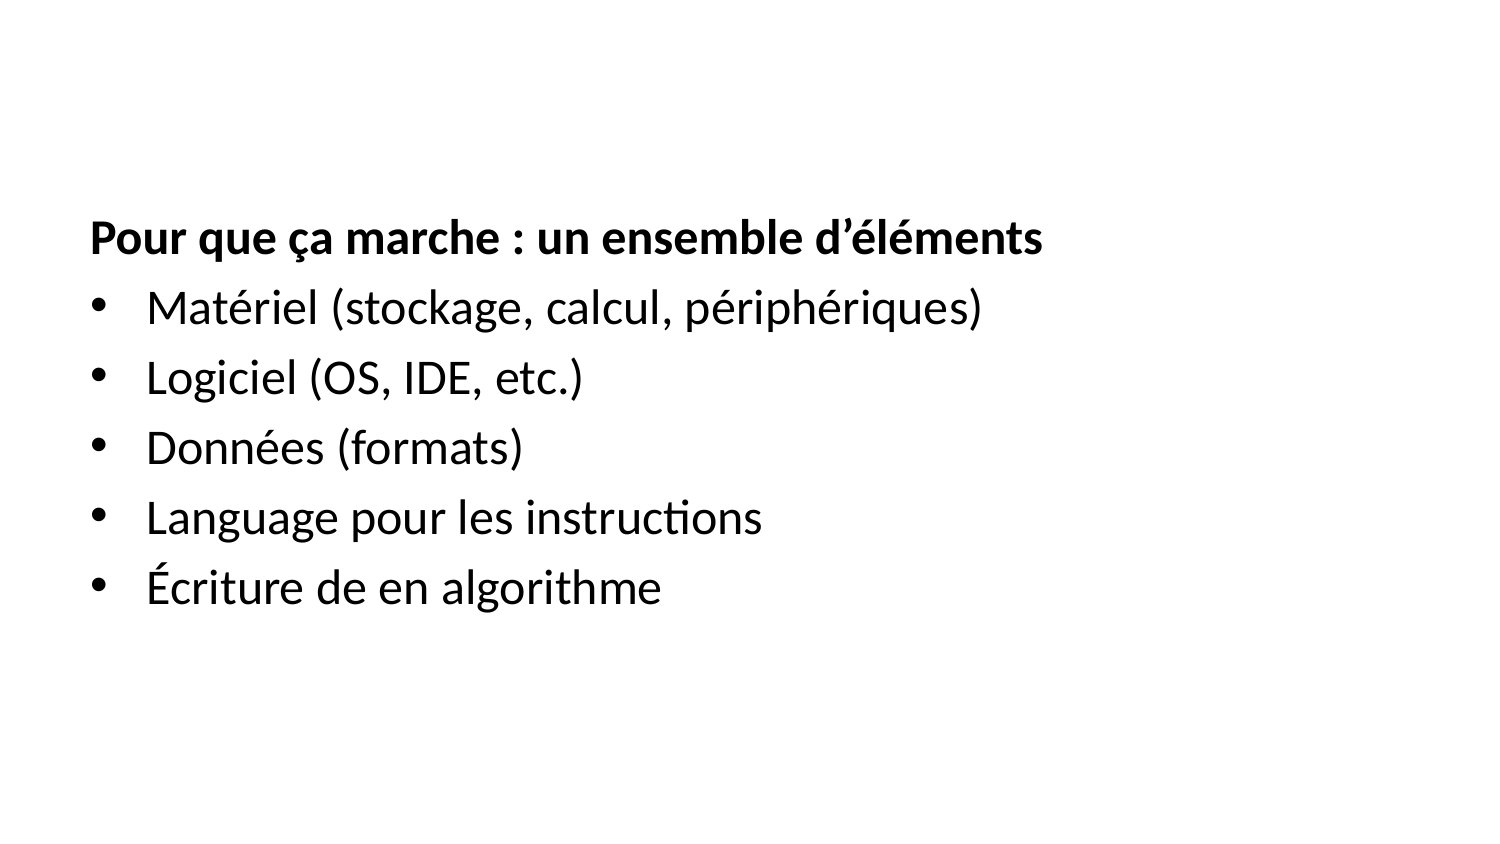

Pour que ça marche : un ensemble d’éléments
Matériel (stockage, calcul, périphériques)
Logiciel (OS, IDE, etc.)
Données (formats)
Language pour les instructions
Écriture de en algorithme